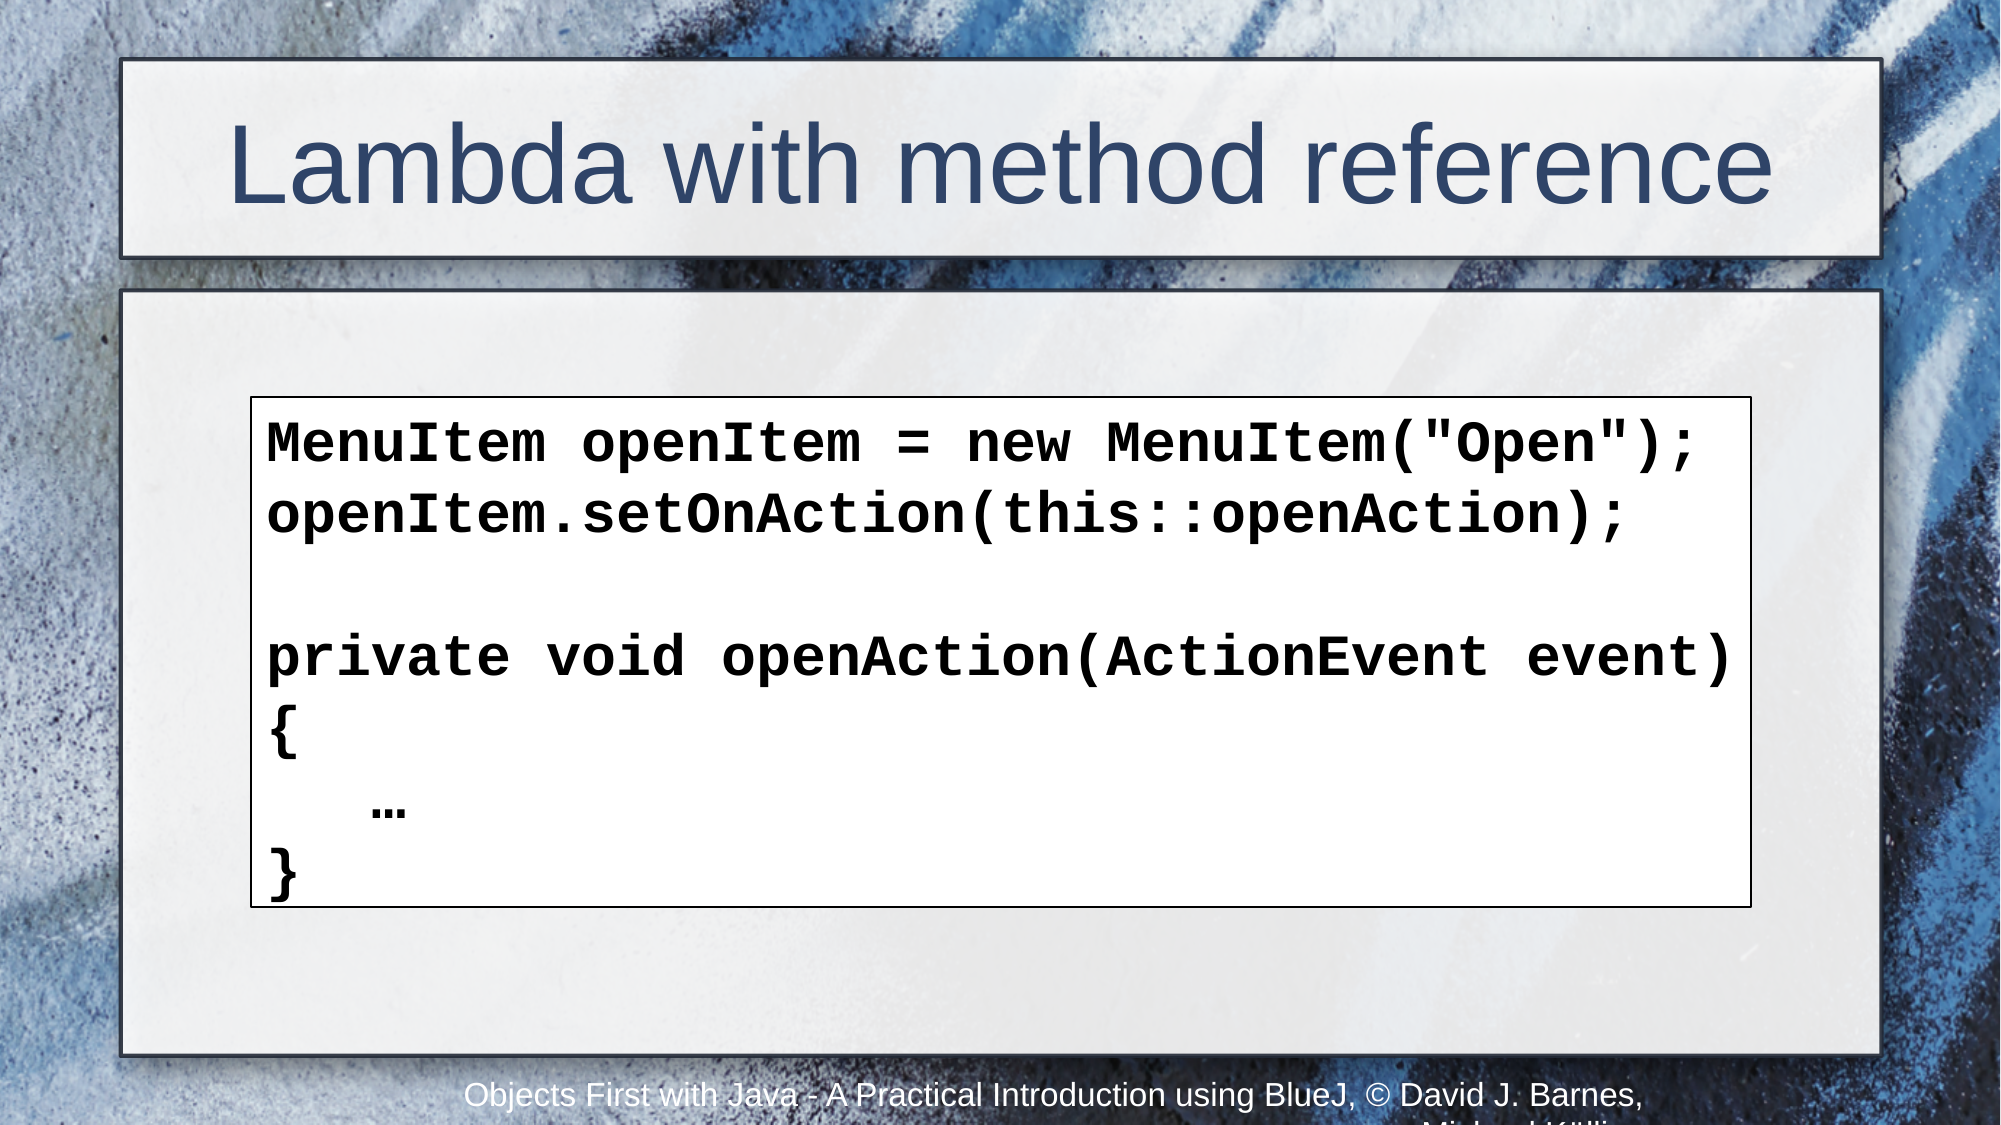

# Lambda with method reference
MenuItem openItem = new MenuItem("Open");
openItem.setOnAction(this::openAction);

private void openAction(ActionEvent event)
{
   …
}